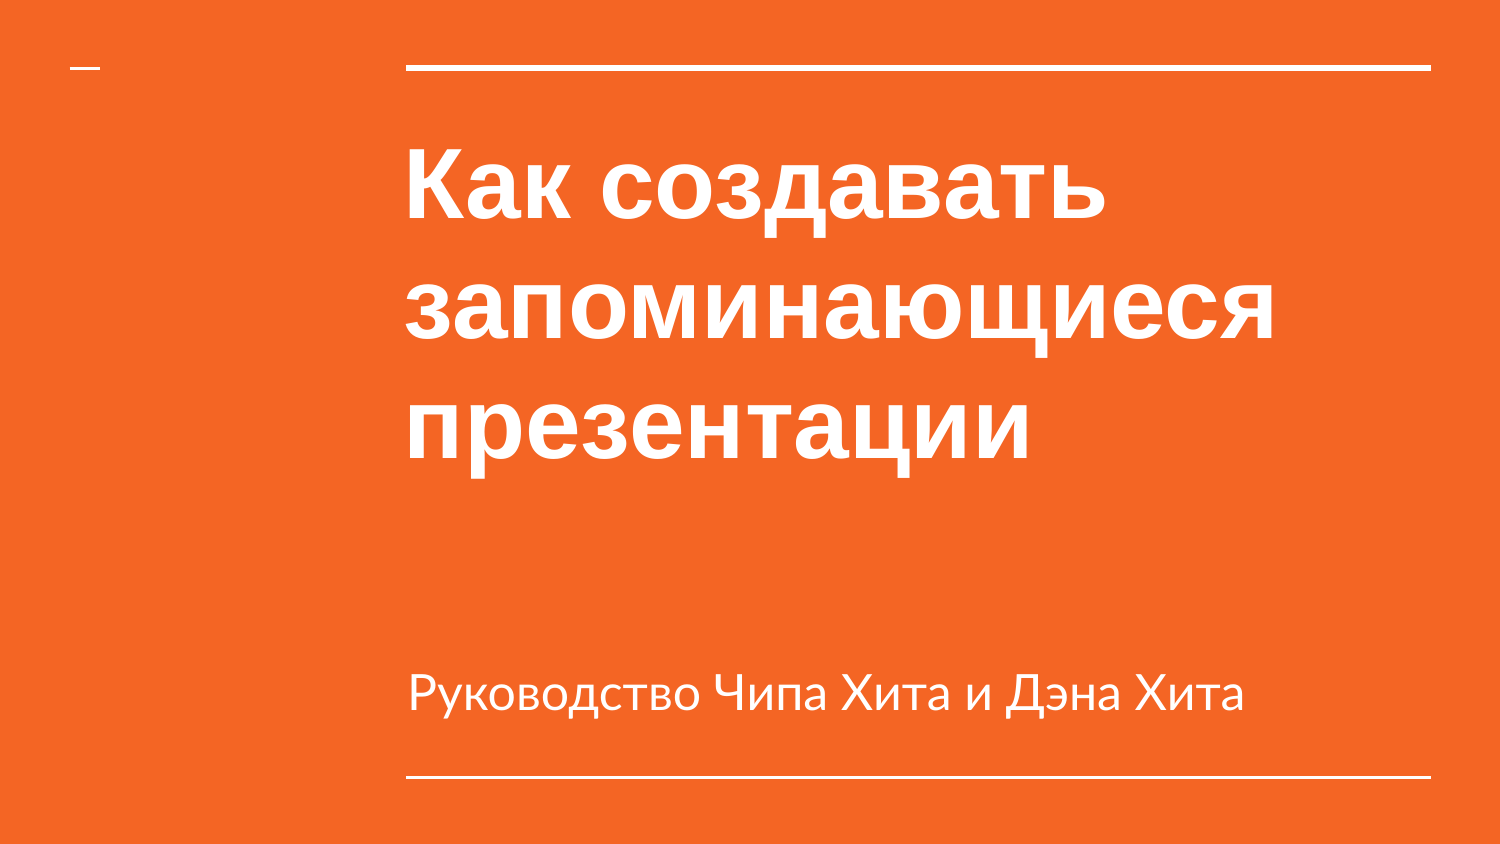

# Как создавать запоминающиеся презентации
Руководство Чипа Хита и Дэна Хита